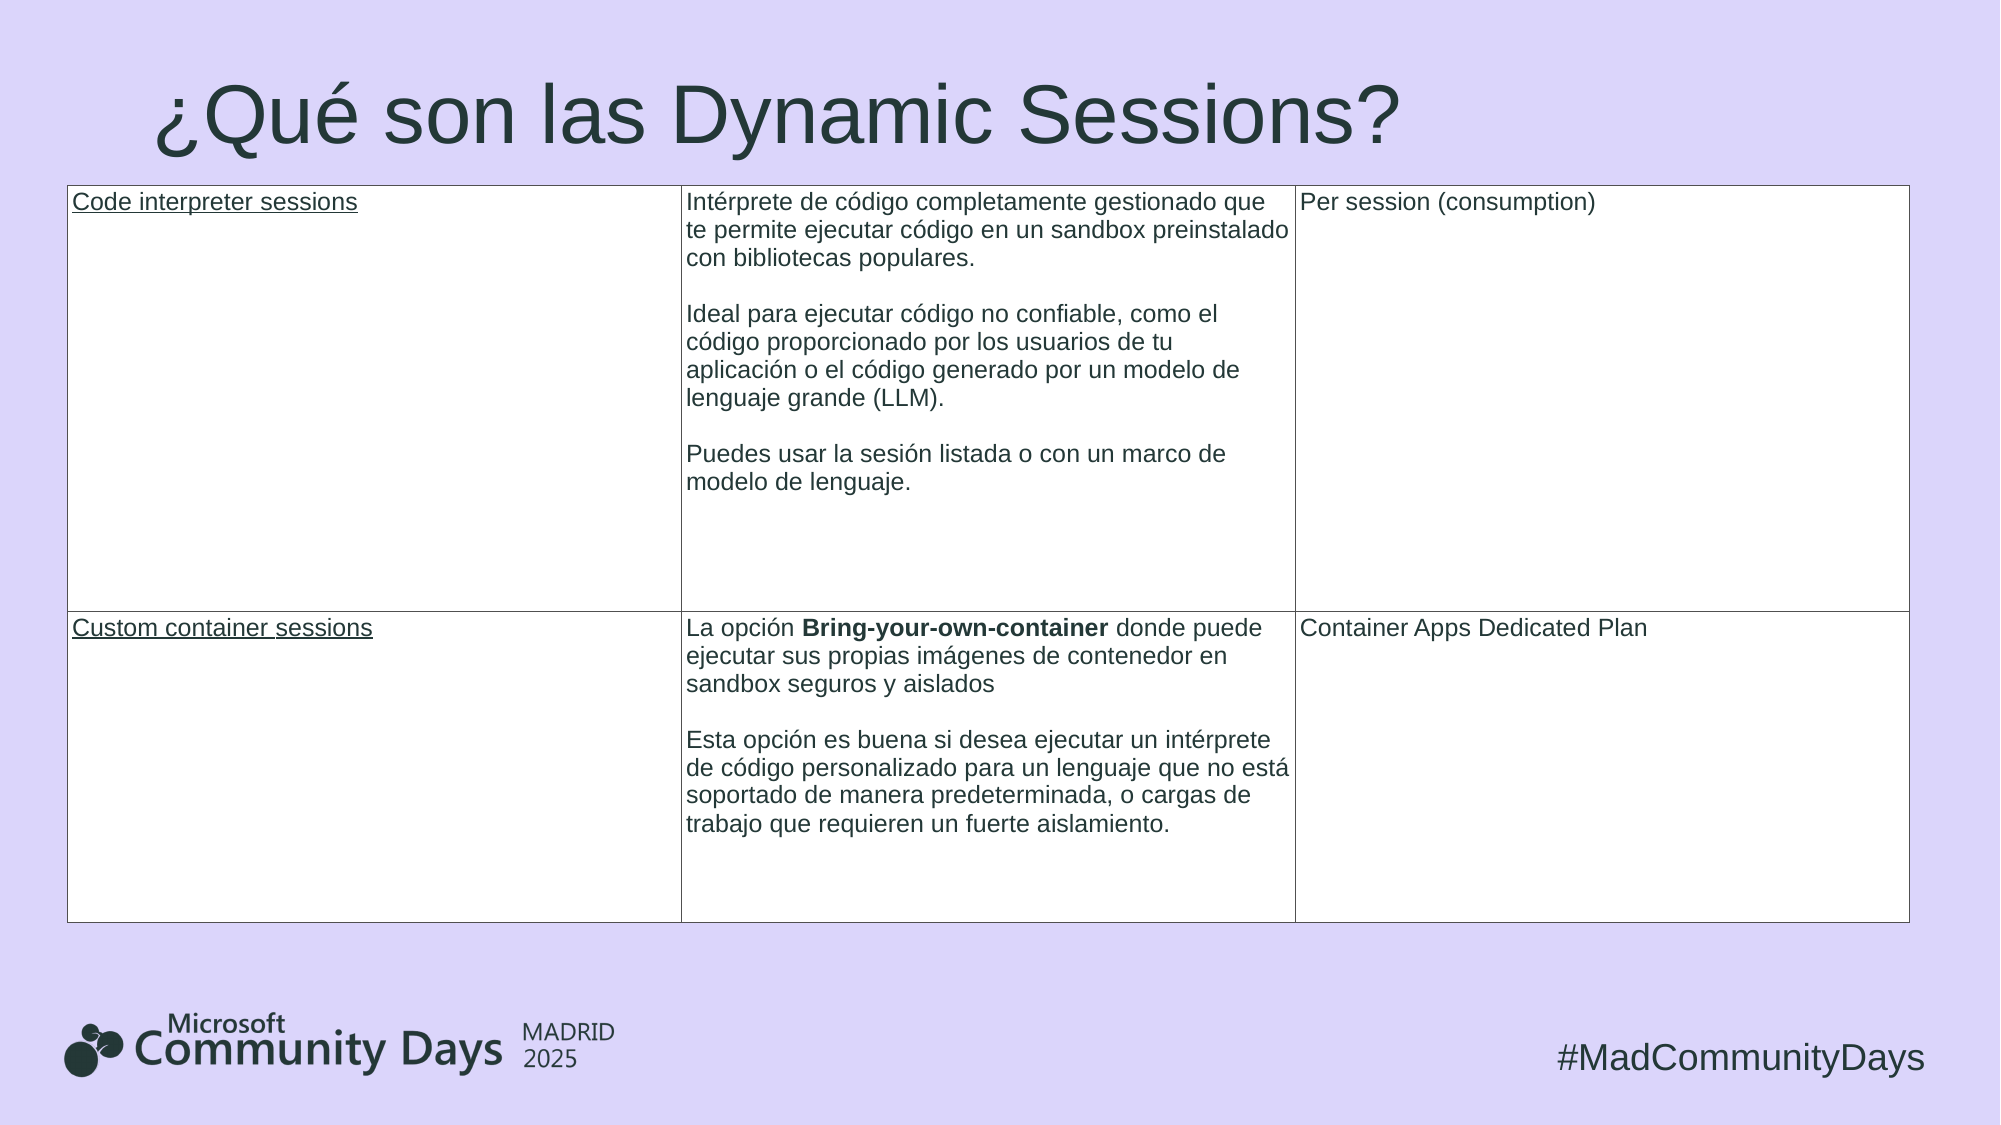

# ¿Qué son las Dynamic Sessions?
| Code interpreter sessions | Intérprete de código completamente gestionado que te permite ejecutar código en un sandbox preinstalado con bibliotecas populares. Ideal para ejecutar código no confiable, como el código proporcionado por los usuarios de tu aplicación o el código generado por un modelo de lenguaje grande (LLM). Puedes usar la sesión listada o con un marco de modelo de lenguaje. | Per session (consumption) |
| --- | --- | --- |
| Custom container sessions | La opción Bring-your-own-container donde puede ejecutar sus propias imágenes de contenedor en sandbox seguros y aislados Esta opción es buena si desea ejecutar un intérprete de código personalizado para un lenguaje que no está soportado de manera predeterminada, o cargas de trabajo que requieren un fuerte aislamiento. | Container Apps Dedicated Plan |